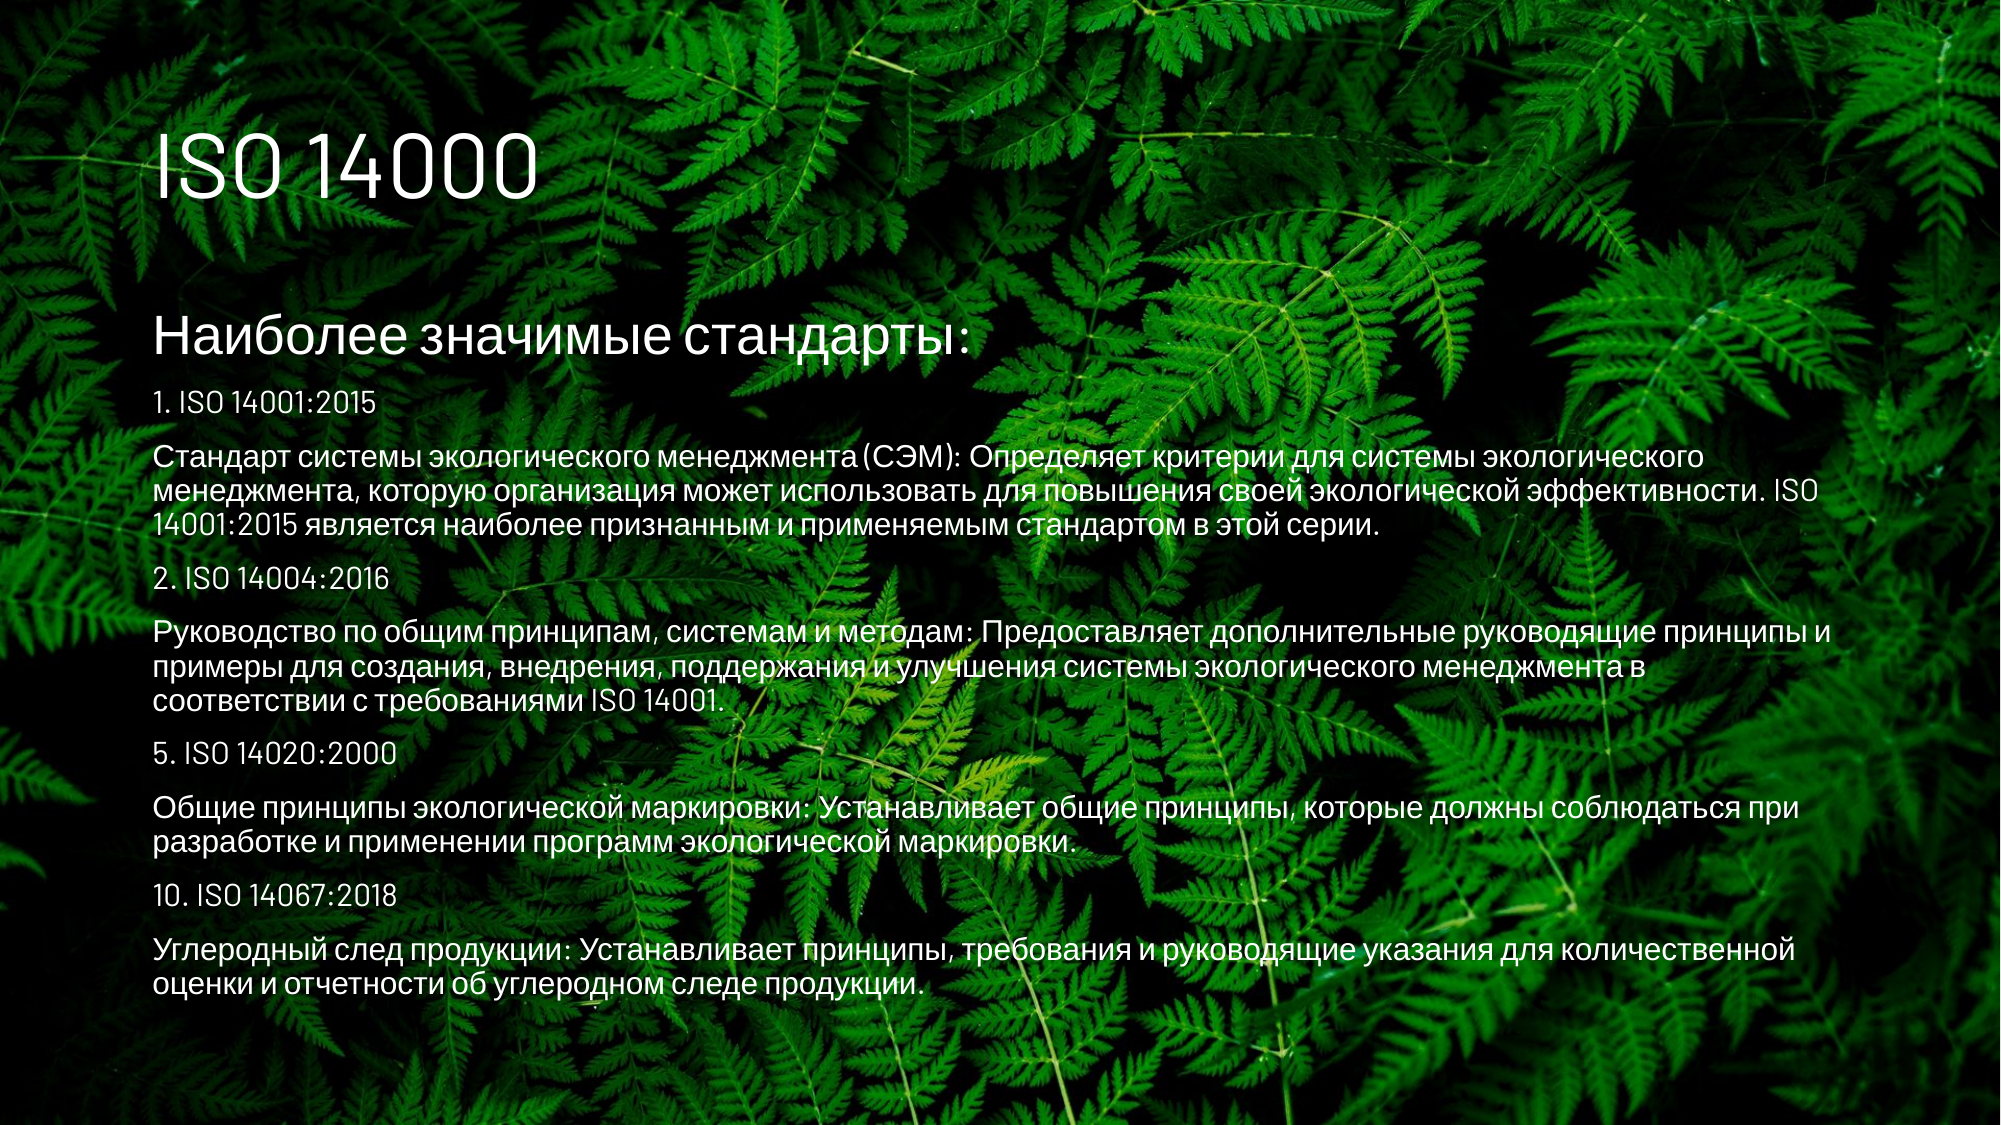

# ISO 14000
Наиболее значимые стандарты:
1. ISO 14001:2015
Стандарт системы экологического менеджмента (СЭМ): Определяет критерии для системы экологического менеджмента, которую организация может использовать для повышения своей экологической эффективности. ISO 14001:2015 является наиболее признанным и применяемым стандартом в этой серии.
2. ISO 14004:2016
Руководство по общим принципам, системам и методам: Предоставляет дополнительные руководящие принципы и примеры для создания, внедрения, поддержания и улучшения системы экологического менеджмента в соответствии с требованиями ISO 14001.
5. ISO 14020:2000
Общие принципы экологической маркировки: Устанавливает общие принципы, которые должны соблюдаться при разработке и применении программ экологической маркировки.
10. ISO 14067:2018
Углеродный след продукции: Устанавливает принципы, требования и руководящие указания для количественной оценки и отчетности об углеродном следе продукции.